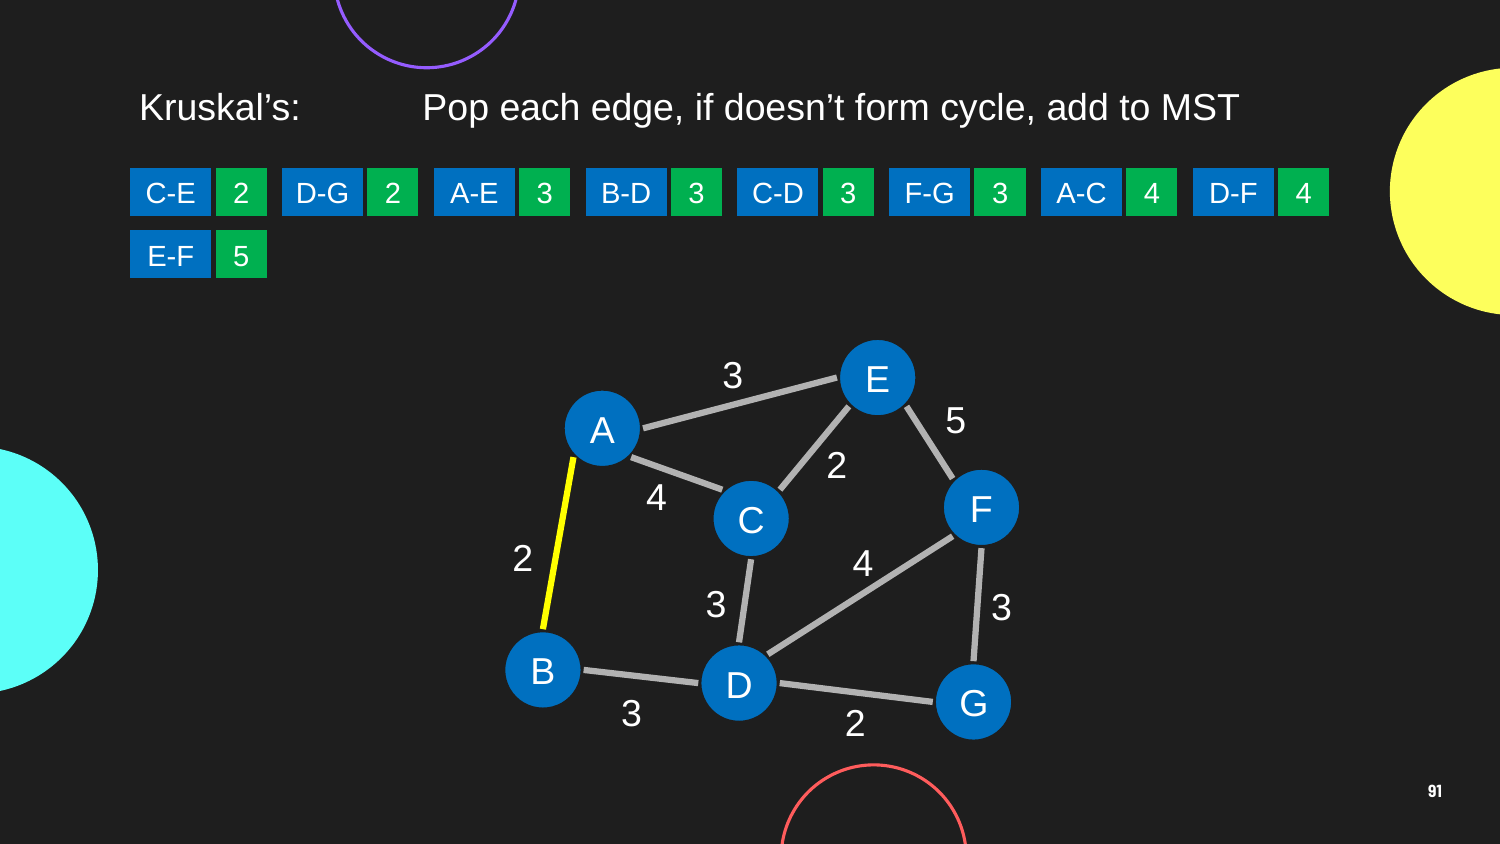

Kruskal’s:
Pop each edge, if doesn’t form cycle, add to MST
A-C
4
D-F
4
F-G
3
C-D
3
B-D
3
A-E
3
D-G
2
C-E
2
E-F
5
E
3
A
5
2
4
F
C
2
4
3
3
B
D
G
3
2
91